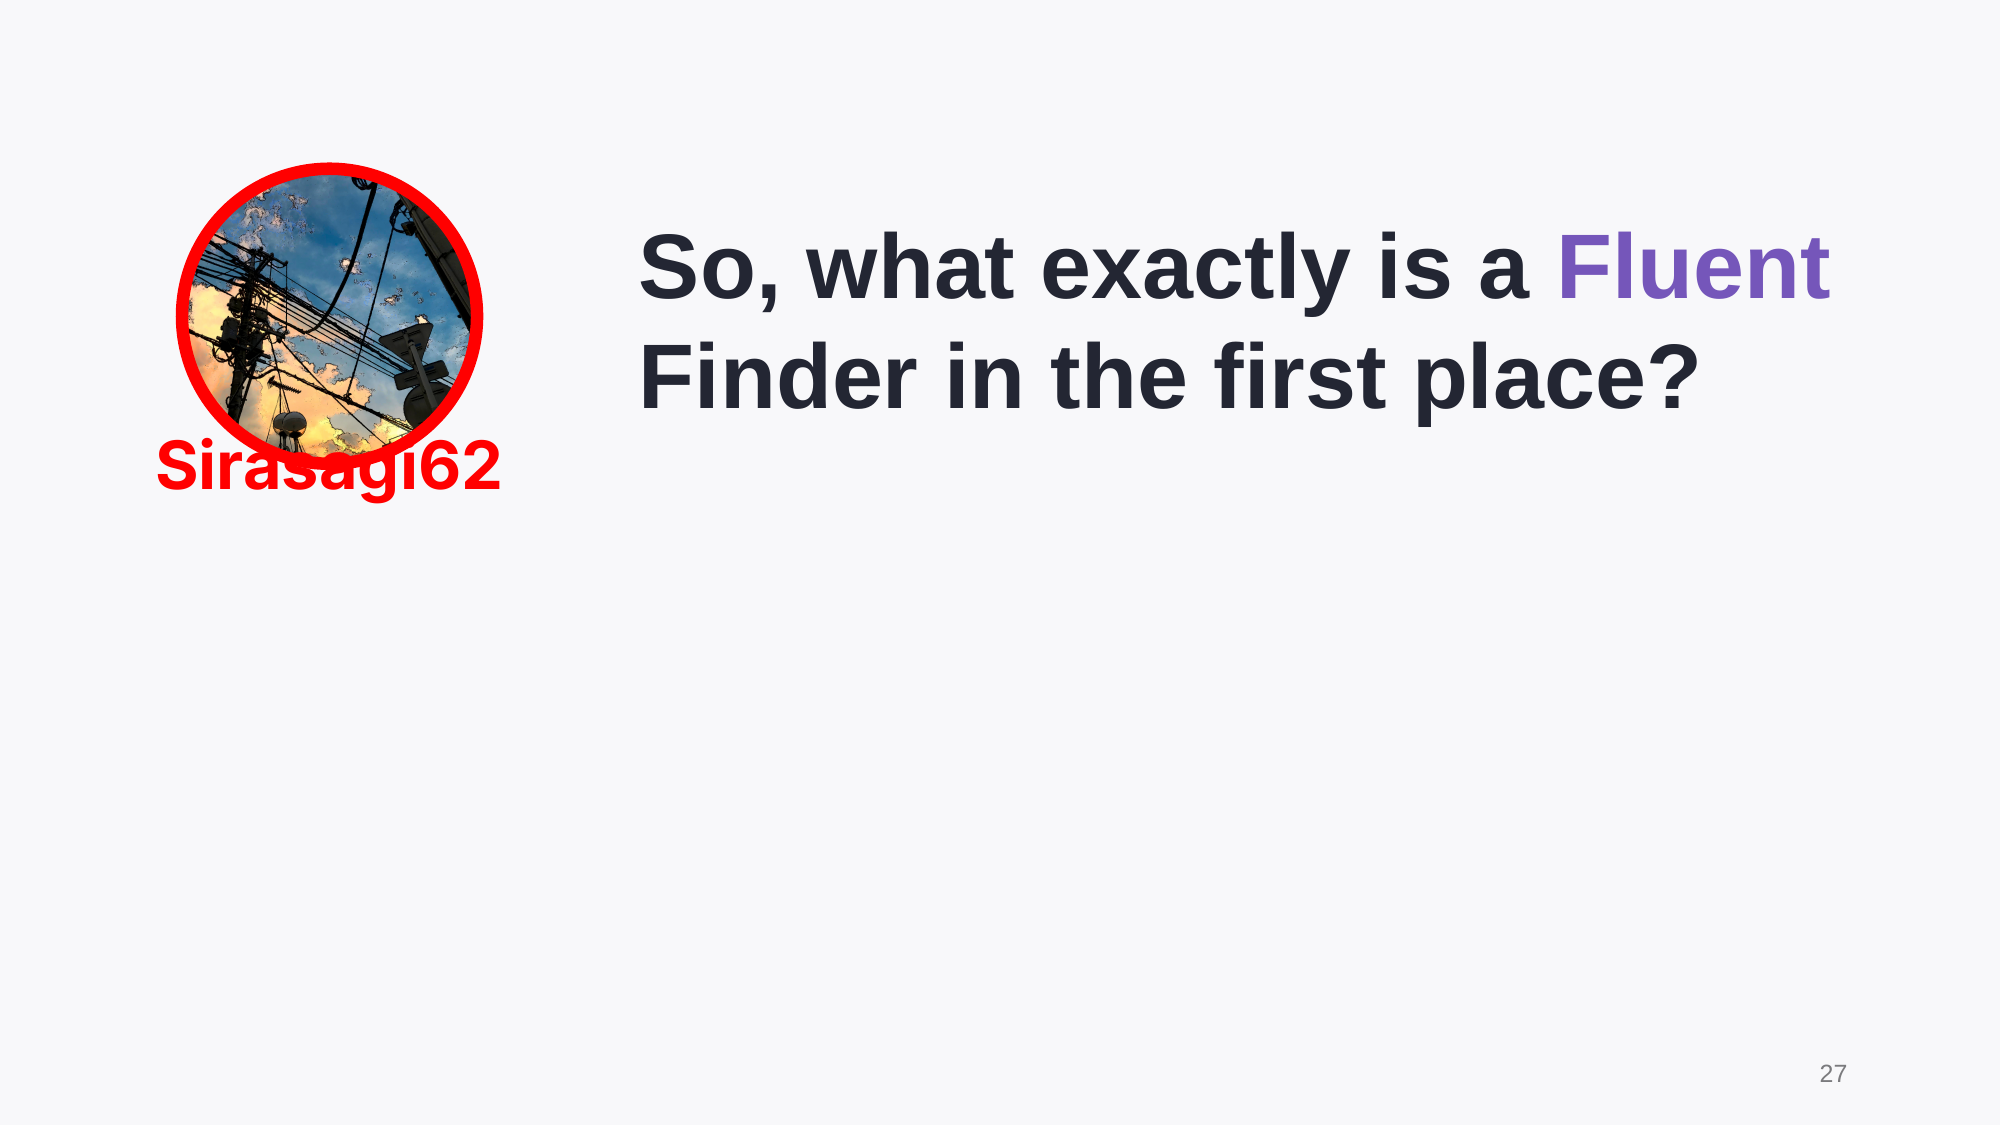

So, what exactly is a Fluent Finder in the first place?
Sirasagi62
27